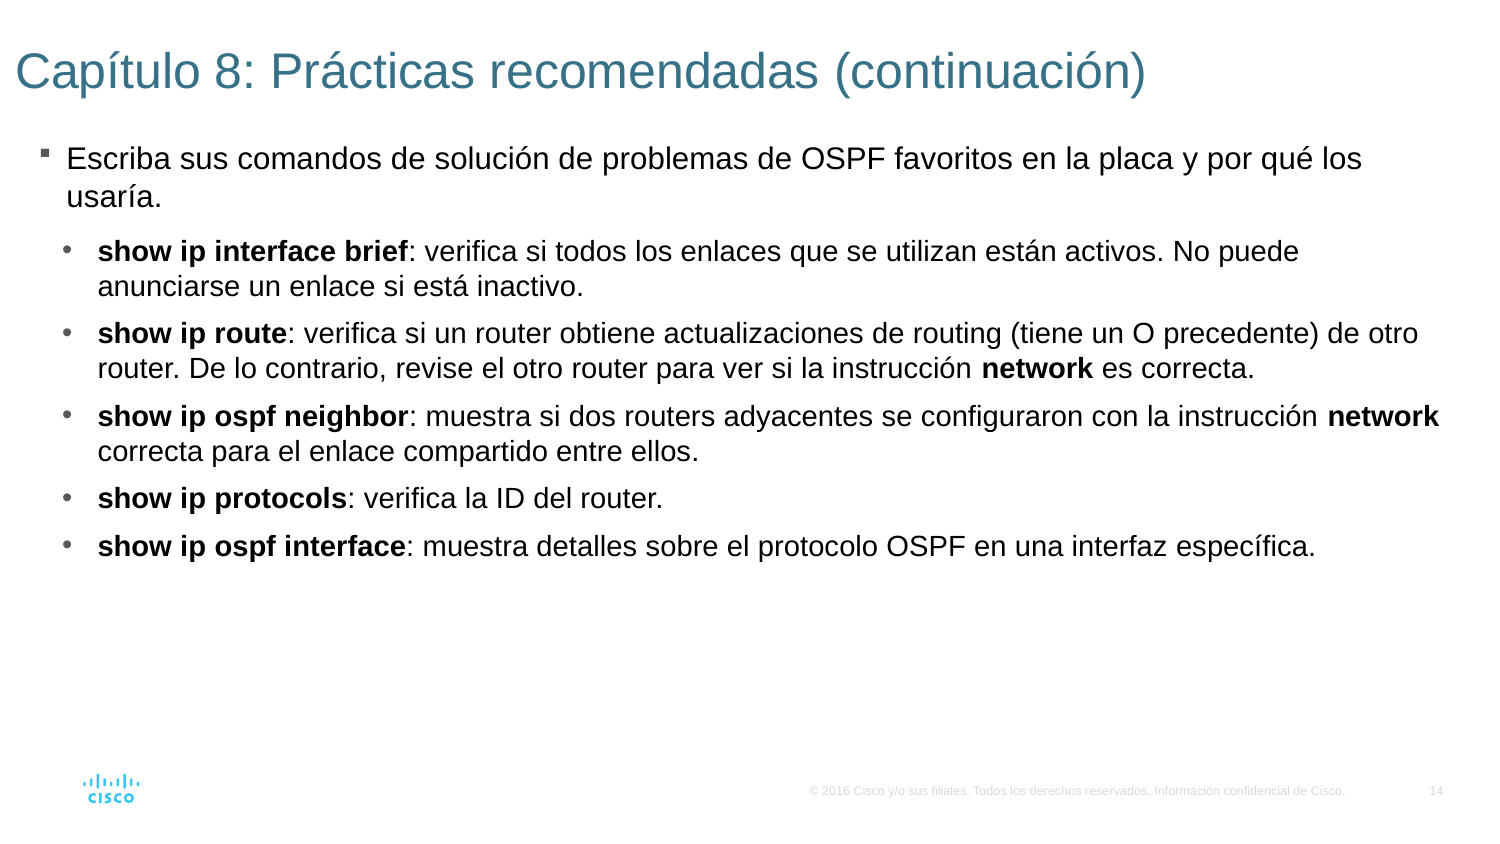

# Capítulo 8: Prácticas recomendadas (continuación)
Escriba sus comandos de solución de problemas de OSPF favoritos en la placa y por qué los usaría.
show ip interface brief: verifica si todos los enlaces que se utilizan están activos. No puede anunciarse un enlace si está inactivo.
show ip route: verifica si un router obtiene actualizaciones de routing (tiene un O precedente) de otro router. De lo contrario, revise el otro router para ver si la instrucción network es correcta.
show ip ospf neighbor: muestra si dos routers adyacentes se configuraron con la instrucción network correcta para el enlace compartido entre ellos.
show ip protocols: verifica la ID del router.
show ip ospf interface: muestra detalles sobre el protocolo OSPF en una interfaz específica.